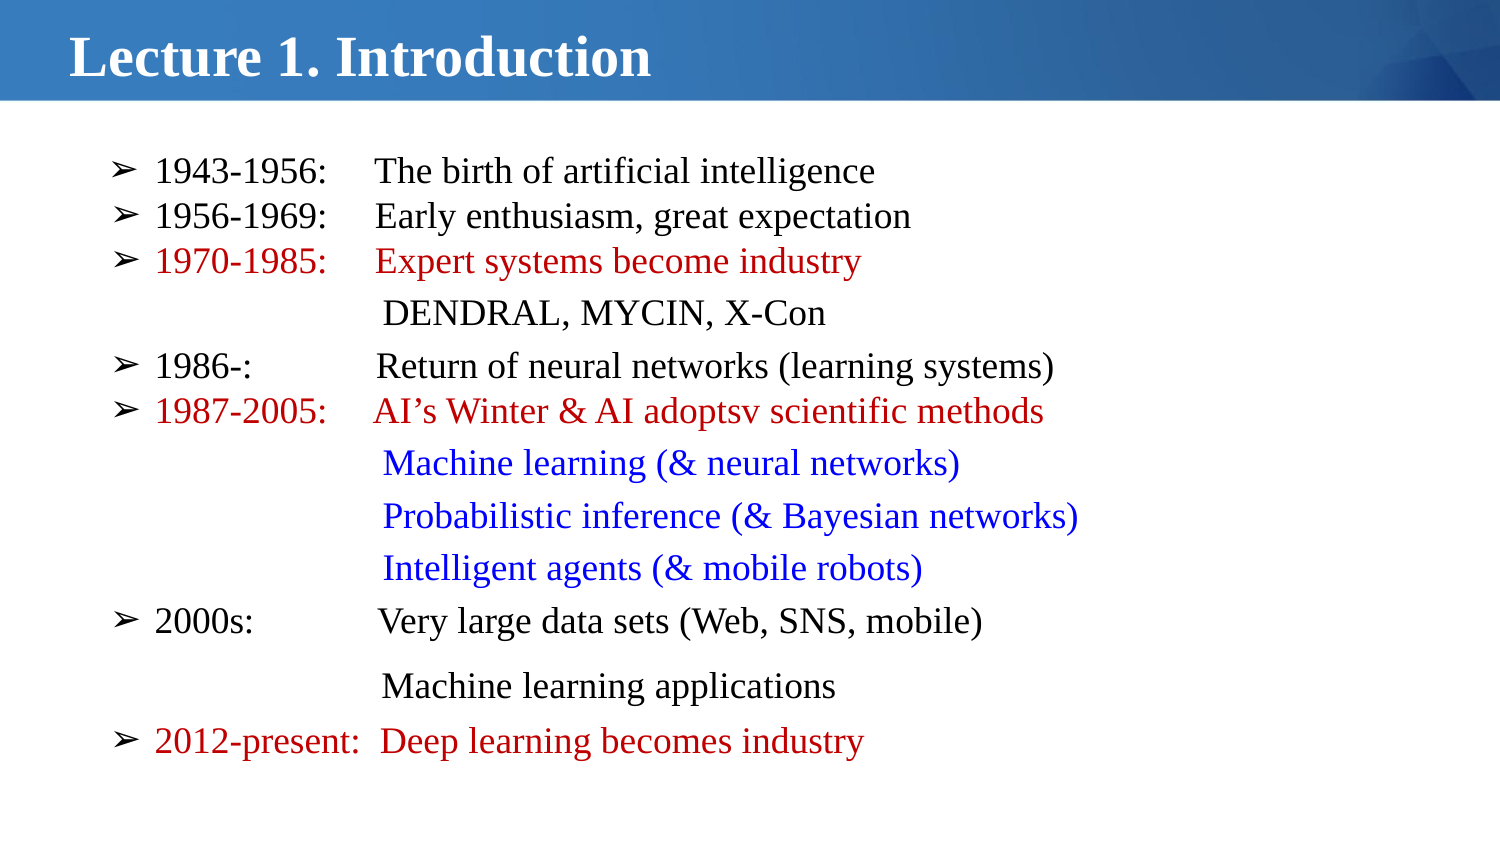

# Lecture 1. Introduction
1943-1956:     The birth of artificial intelligence
1956-1969:     Early enthusiasm, great expectation
1970-1985:     Expert systems become industry
                        DENDRAL, MYCIN, X-Con
1986-:             Return of neural networks (learning systems)
1987-2005:     AI’s Winter & AI adoptsv scientific methods
                        Machine learning (& neural networks)
                        Probabilistic inference (& Bayesian networks)
                        Intelligent agents (& mobile robots)
2000s:             Very large data sets (Web, SNS, mobile)
                      Machine learning applications
2012-present:  Deep learning becomes industry